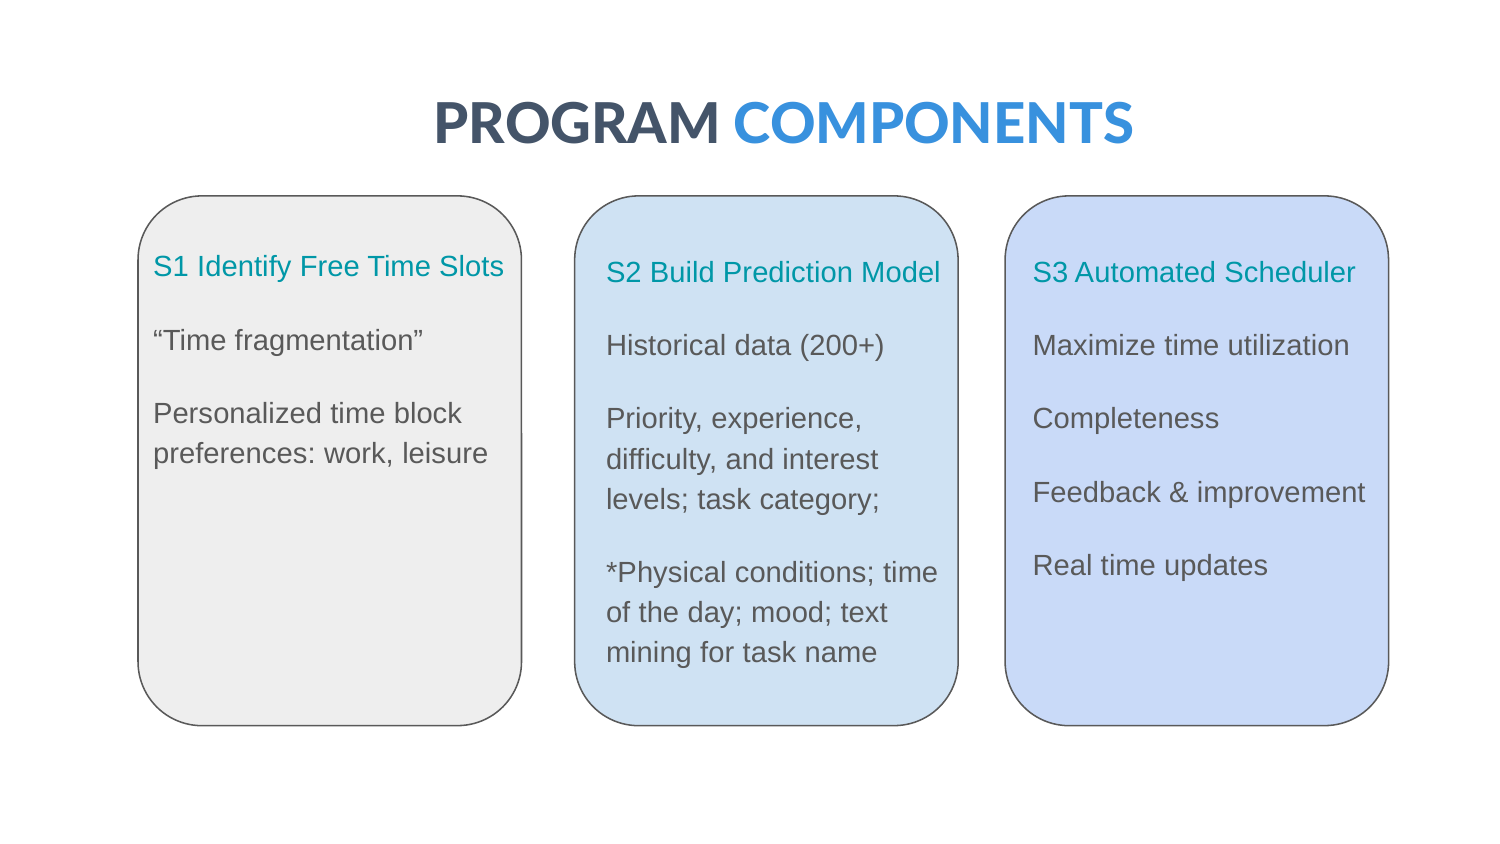

# PROGRAM COMPONENTS

S1 Identify Free Time Slots
“Time fragmentation”
Personalized time block preferences: work, leisure

S2 Build Prediction Model
Historical data (200+)
Priority, experience, difficulty, and interest levels; task category;
*Physical conditions; time of the day; mood; text mining for task name

S3 Automated Scheduler
Maximize time utilization
Completeness
Feedback & improvement
Real time updates